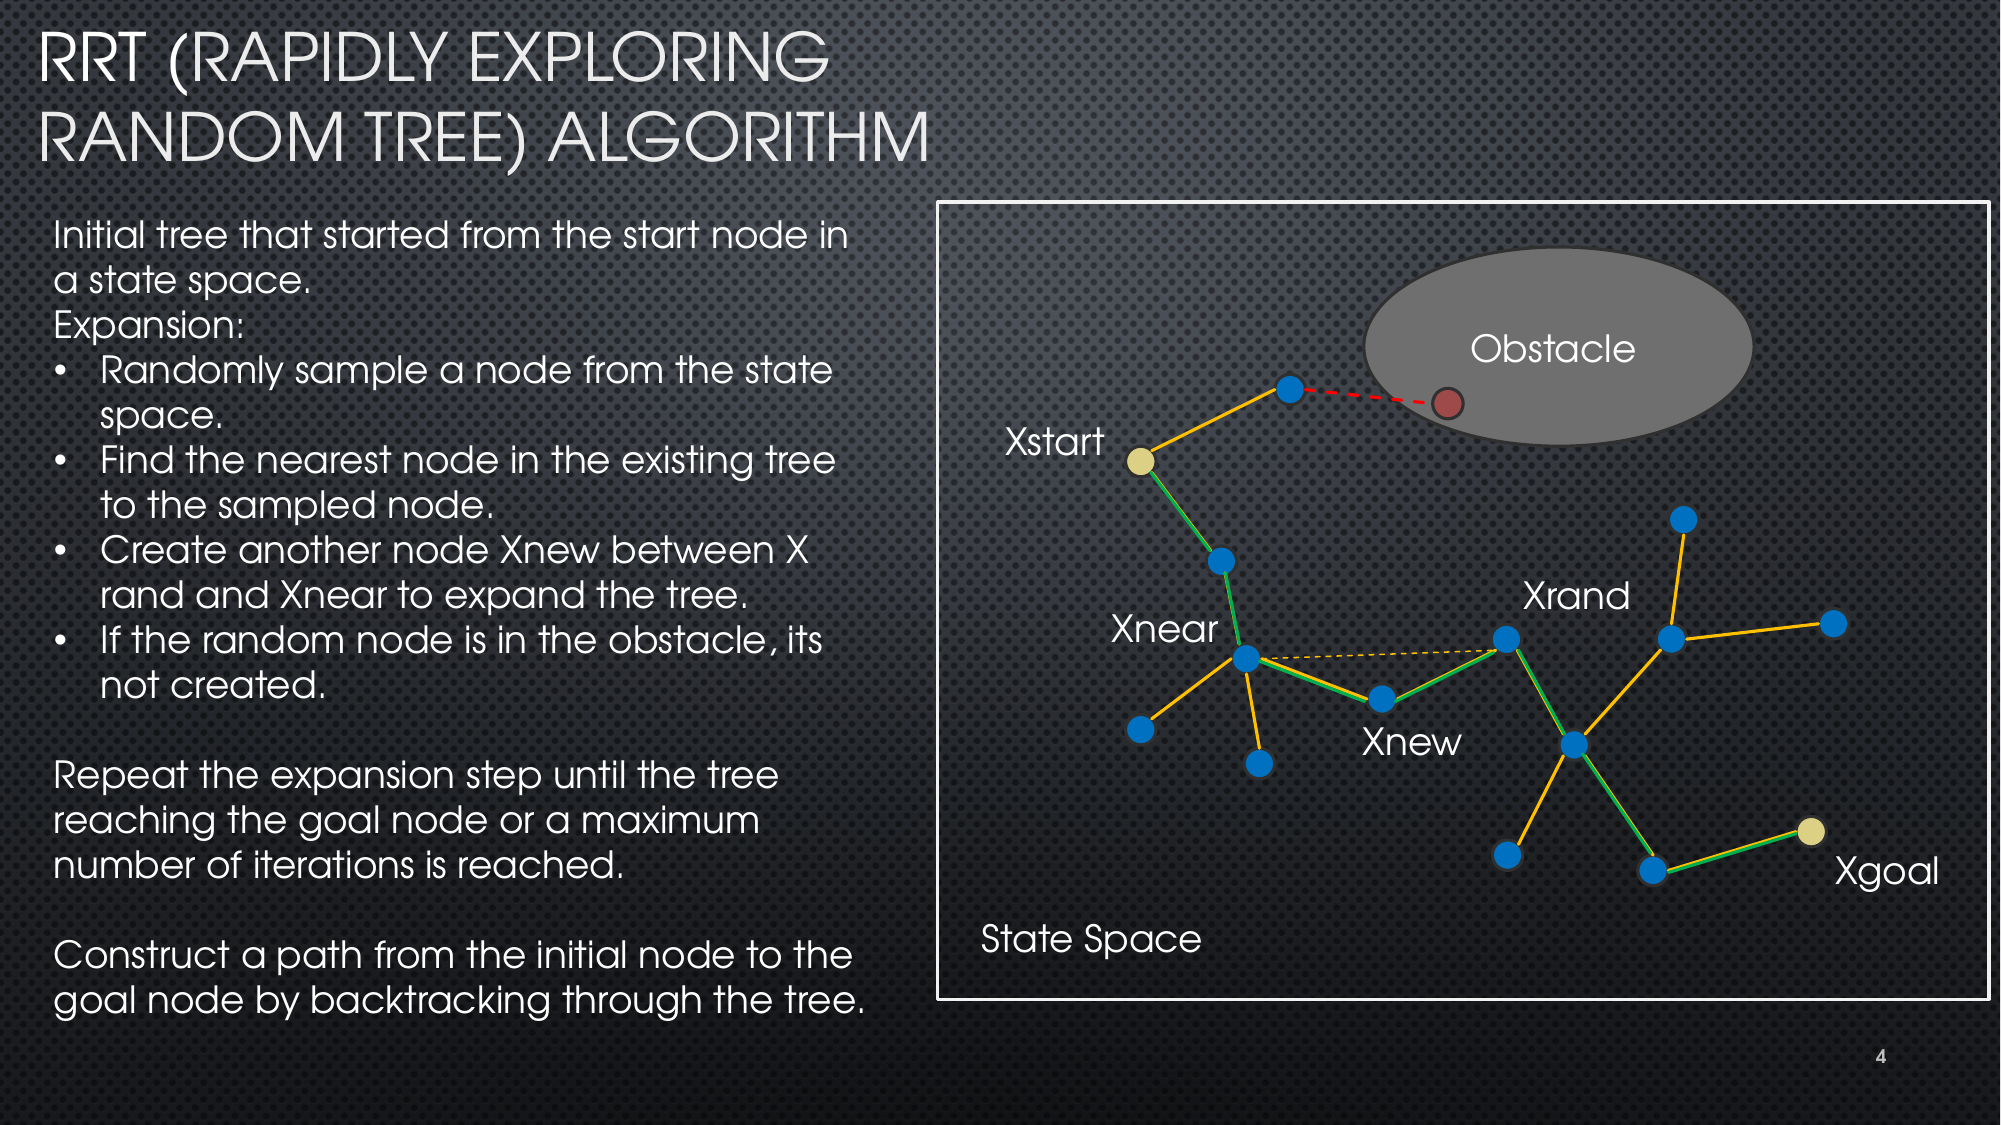

# RRT (Rapidly Exploring Random Tree) algorithm

Initial tree that started from the start node in a state space.
Expansion:
Randomly sample a node from the state space.
Find the nearest node in the existing tree to the sampled node.
Create another node Xnew between X rand and Xnear to expand the tree.
If the random node is in the obstacle, its not created.

Repeat the expansion step until the tree reaching the goal node or a maximum number of iterations is reached.

Construct a path from the initial node to the goal node by backtracking through the tree.

Obstacle

Xstart

Xrand
Xnear

Xnew

Xgoal

State Space
4